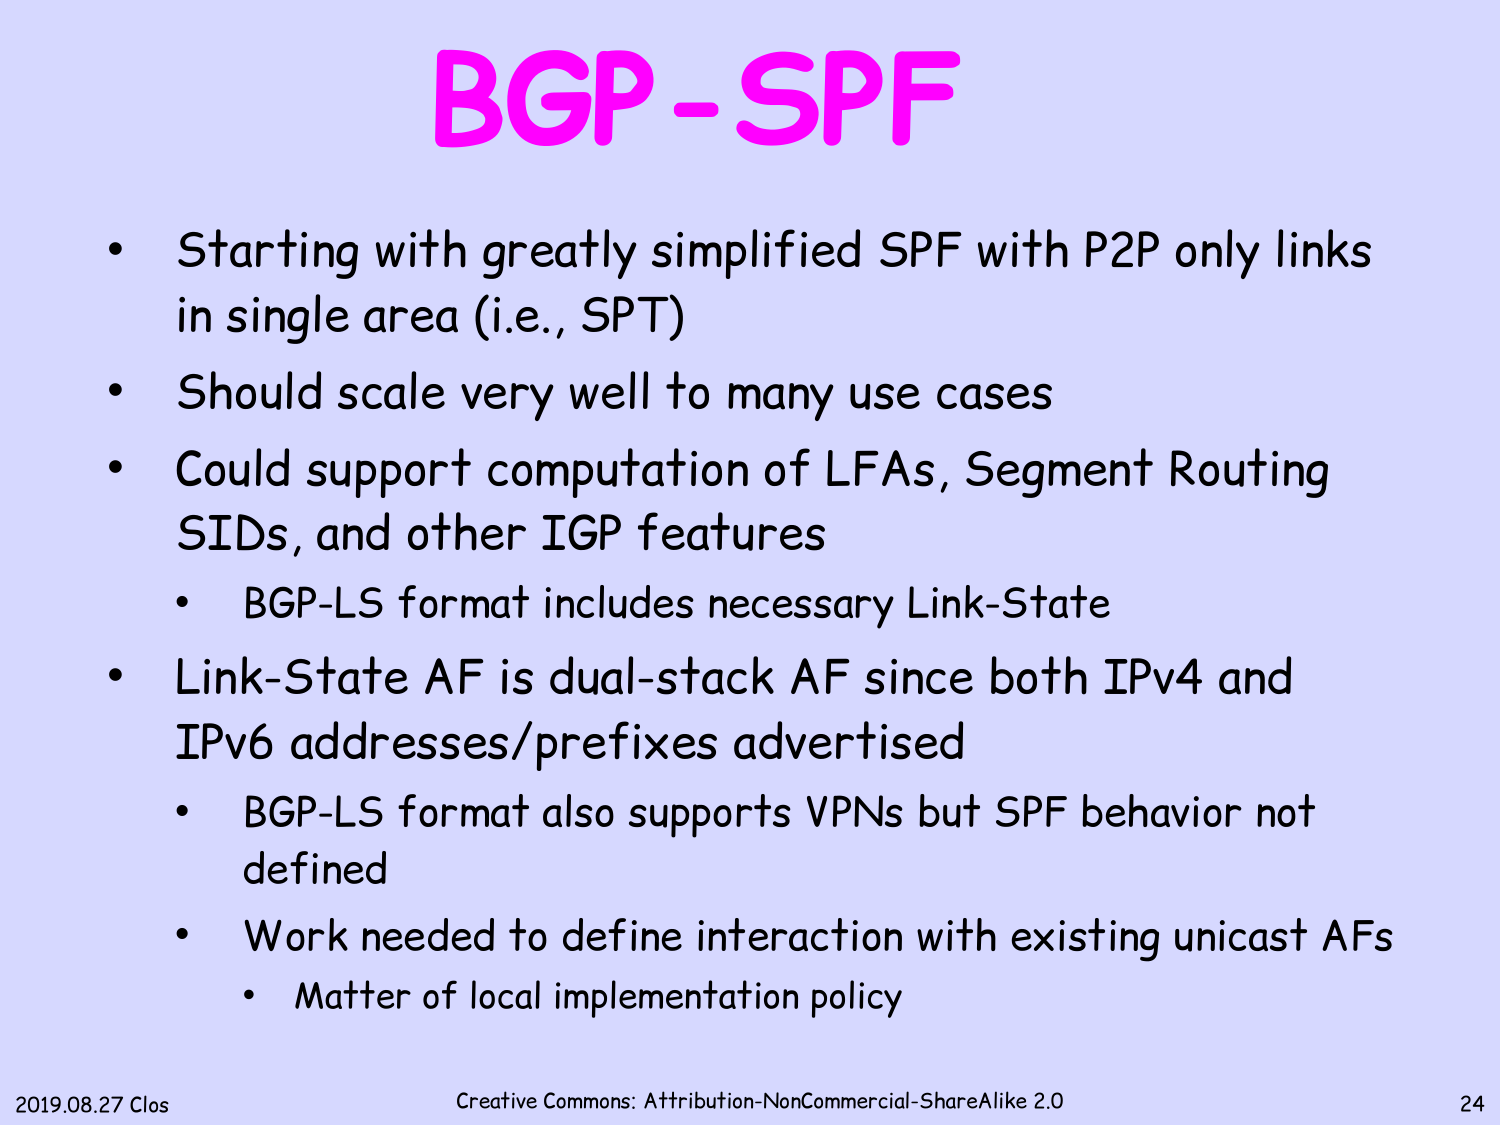

# BGP-SPF
Starting with greatly simplified SPF with P2P only links in single area (i.e., SPT)
Should scale very well to many use cases
Could support computation of LFAs, Segment Routing SIDs, and other IGP features
BGP-LS format includes necessary Link-State
Link-State AF is dual-stack AF since both IPv4 and IPv6 addresses/prefixes advertised
BGP-LS format also supports VPNs but SPF behavior not defined
Work needed to define interaction with existing unicast AFs
Matter of local implementation policy
24
2019.08.27 Clos
Creative Commons: Attribution-NonCommercial-ShareAlike 2.0